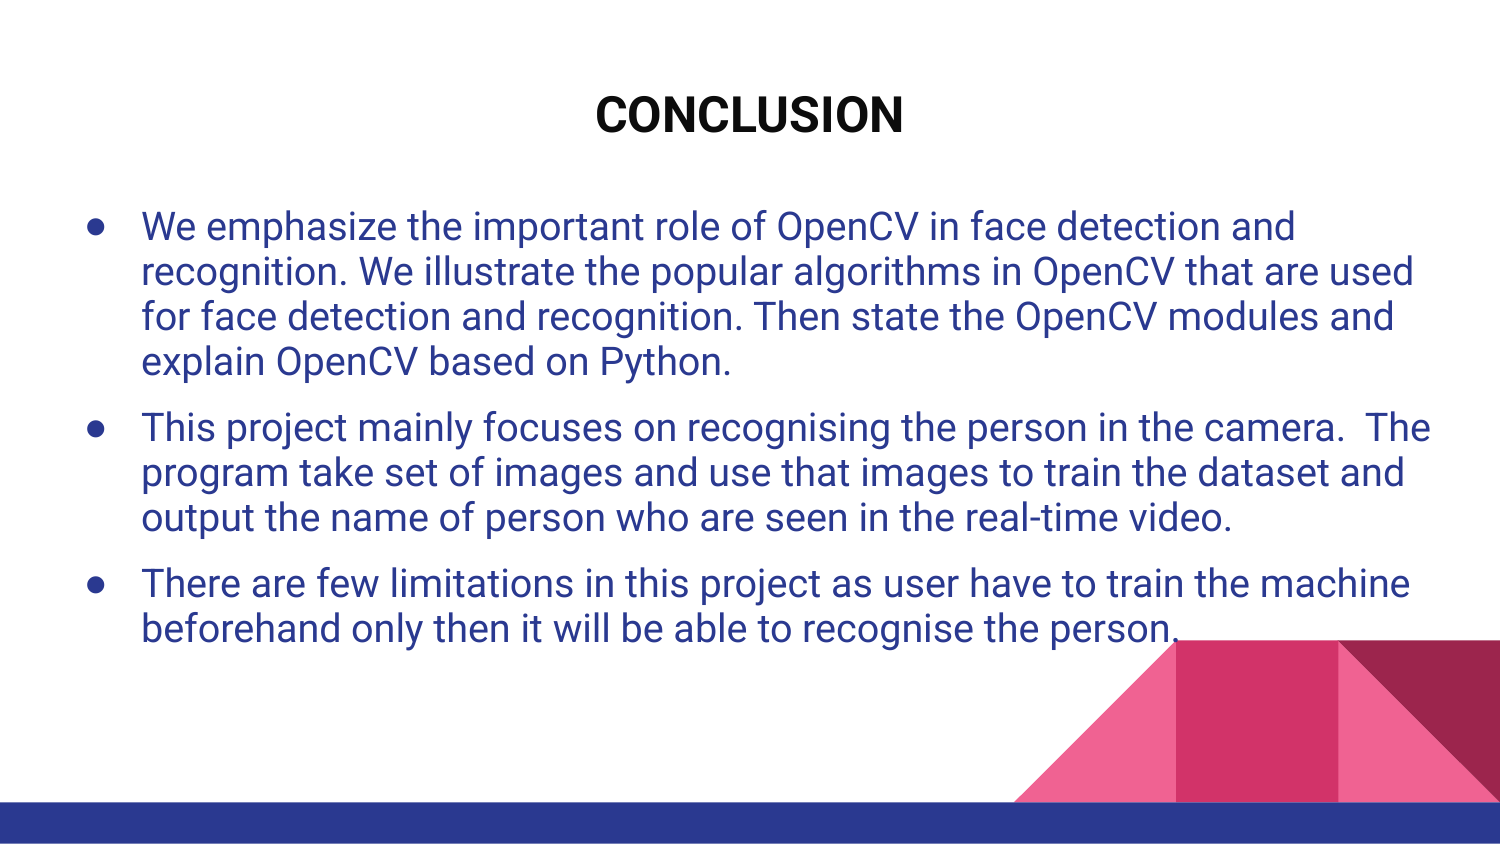

# CONCLUSION
We emphasize the important role of OpenCV in face detection and recognition. We illustrate the popular algorithms in OpenCV that are used for face detection and recognition. Then state the OpenCV modules and explain OpenCV based on Python.
This project mainly focuses on recognising the person in the camera.  The program take set of images and use that images to train the dataset and output the name of person who are seen in the real-time video.
There are few limitations in this project as user have to train the machine beforehand only then it will be able to recognise the person.